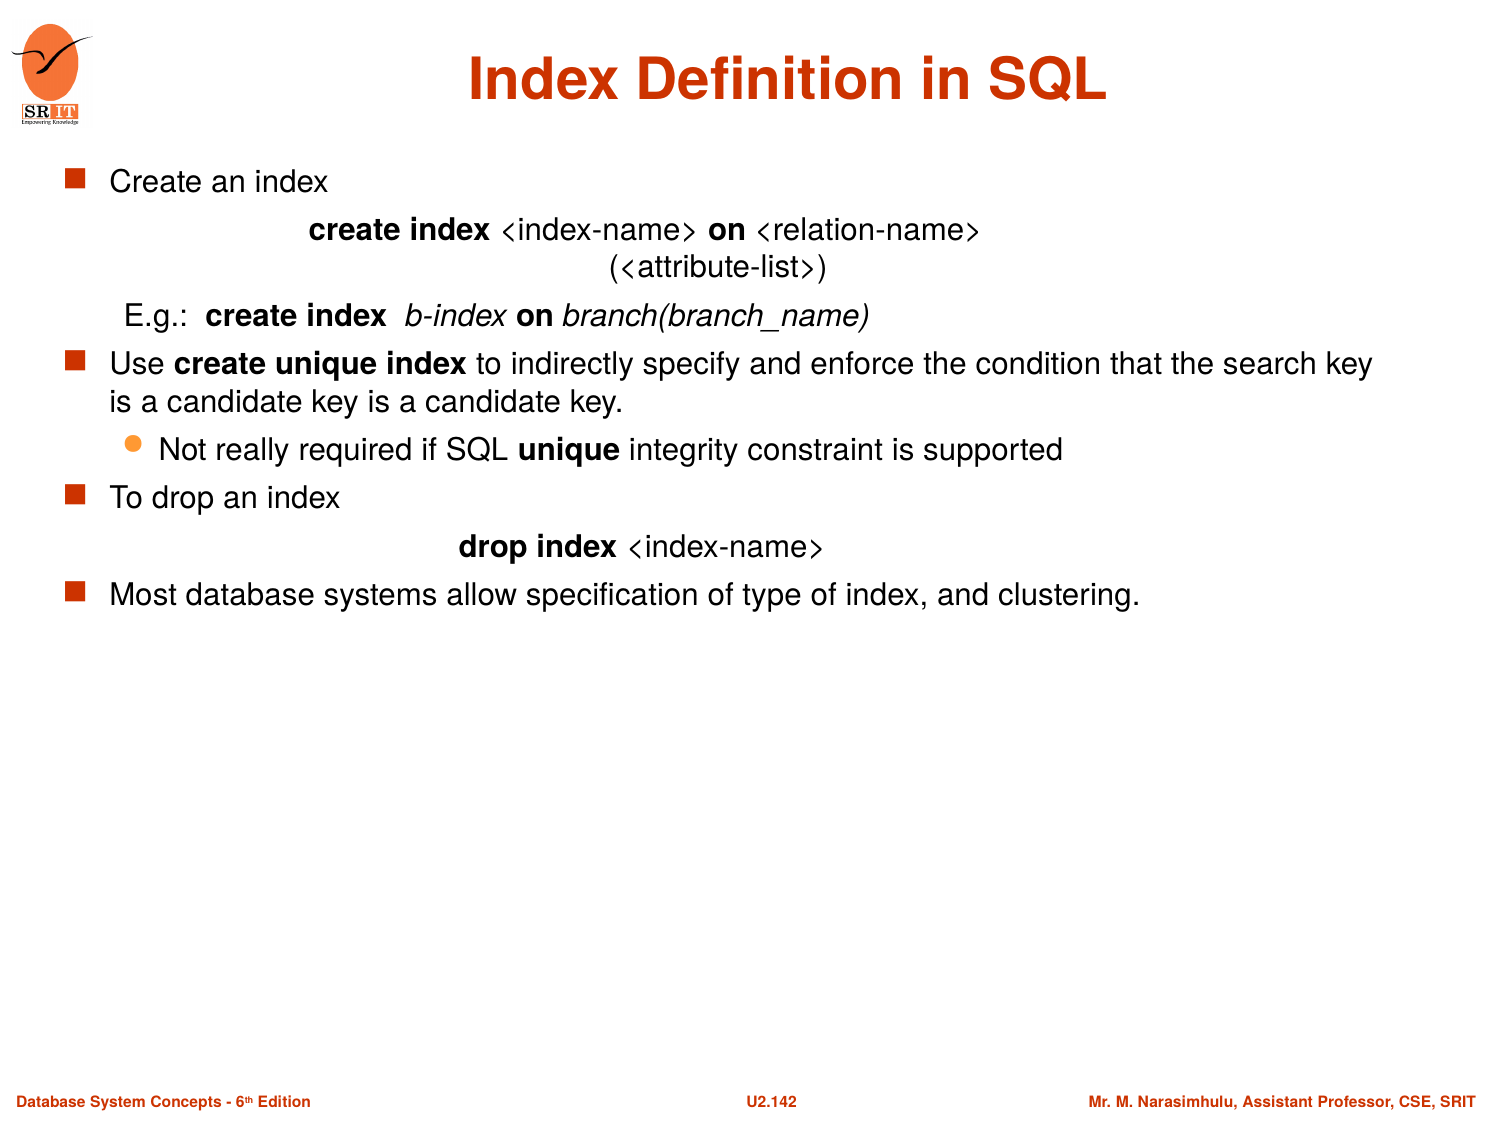

# Index Definition in SQL
Create an index
		create index <index-name> on <relation-name>
			(<attribute-list>)
E.g.:  create index  b-index on branch(branch_name)
Use create unique index to indirectly specify and enforce the condition that the search key is a candidate key is a candidate key.
Not really required if SQL unique integrity constraint is supported
To drop an index
			drop index <index-name>
Most database systems allow specification of type of index, and clustering.